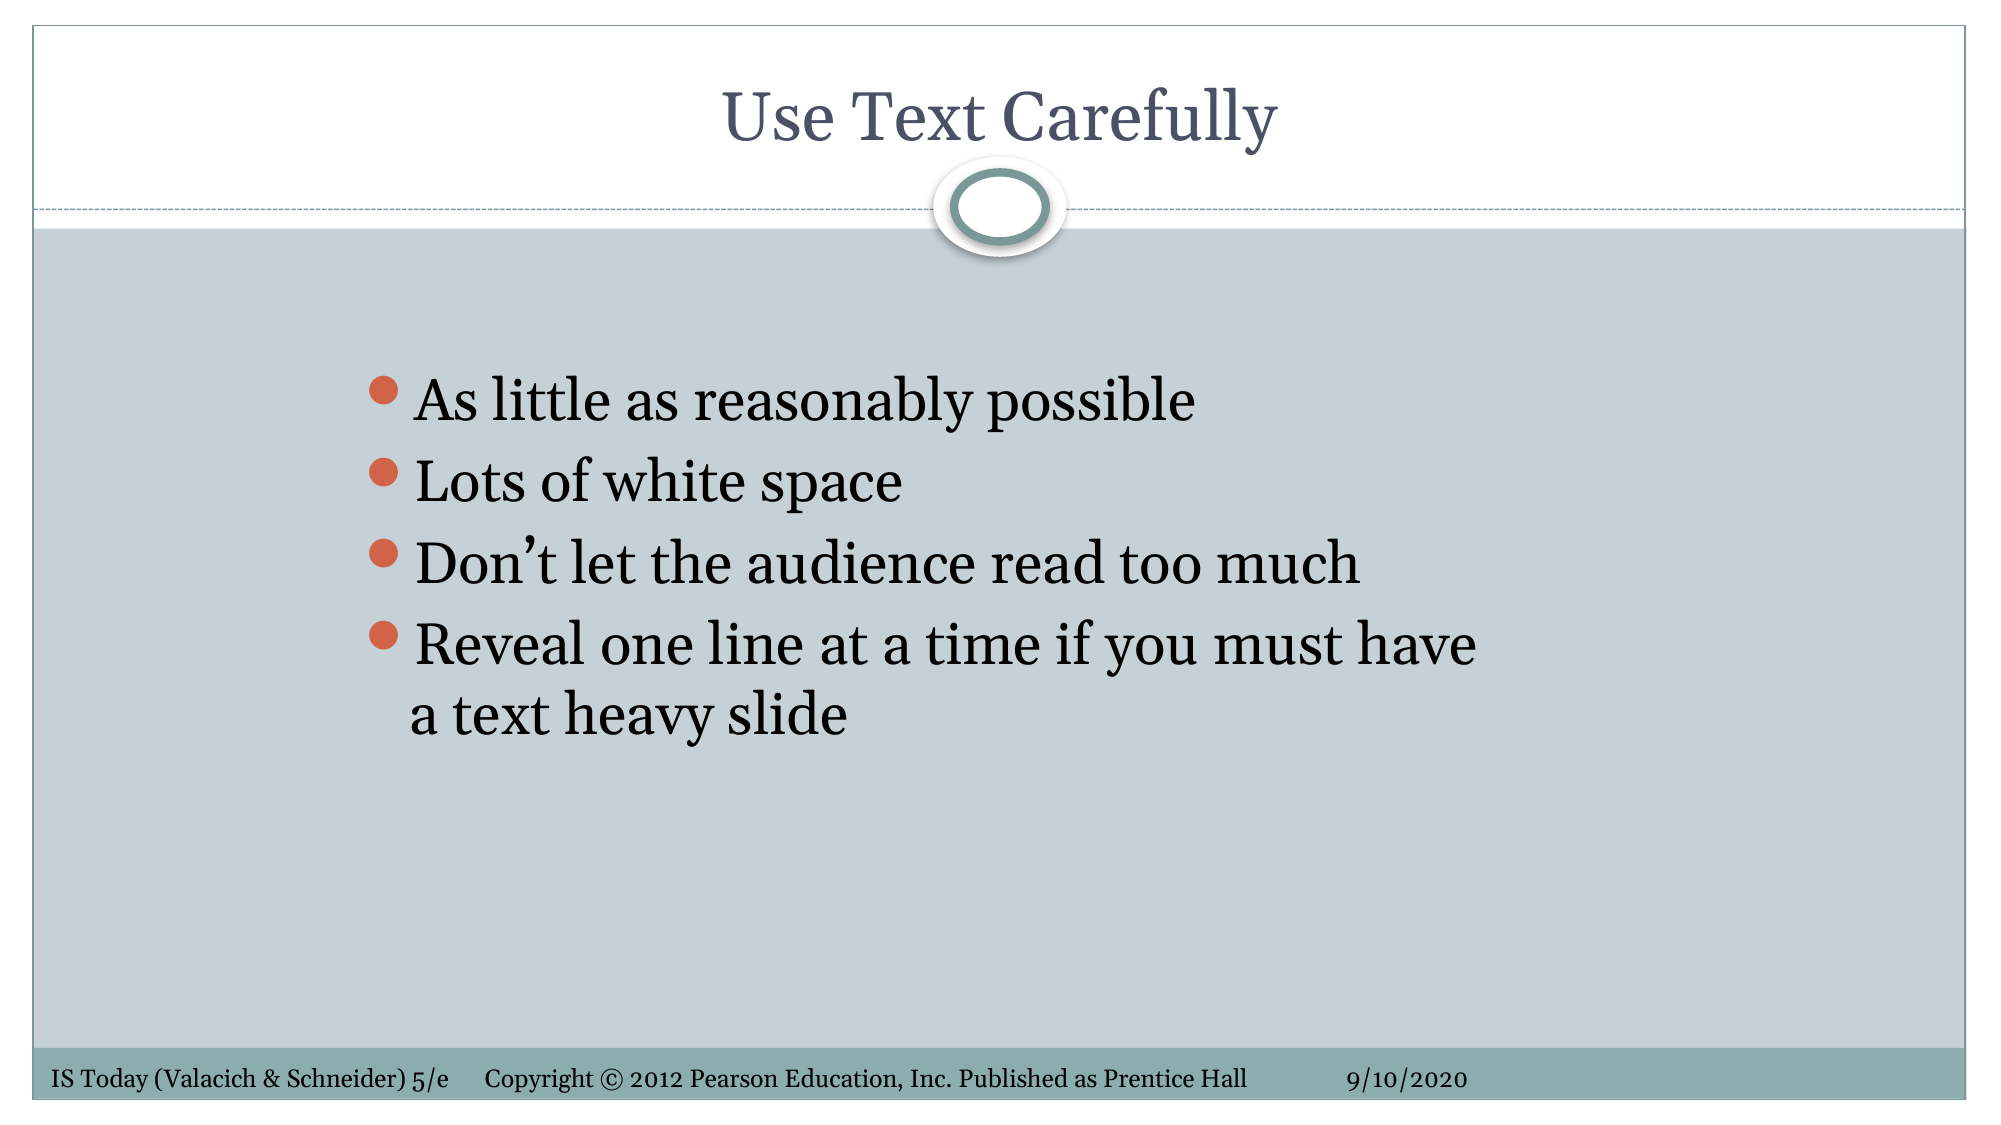

# Use Text Carefully
As little as reasonably possible
Lots of white space
Don’t let the audience read too much
Reveal one line at a time if you must have a text heavy slide